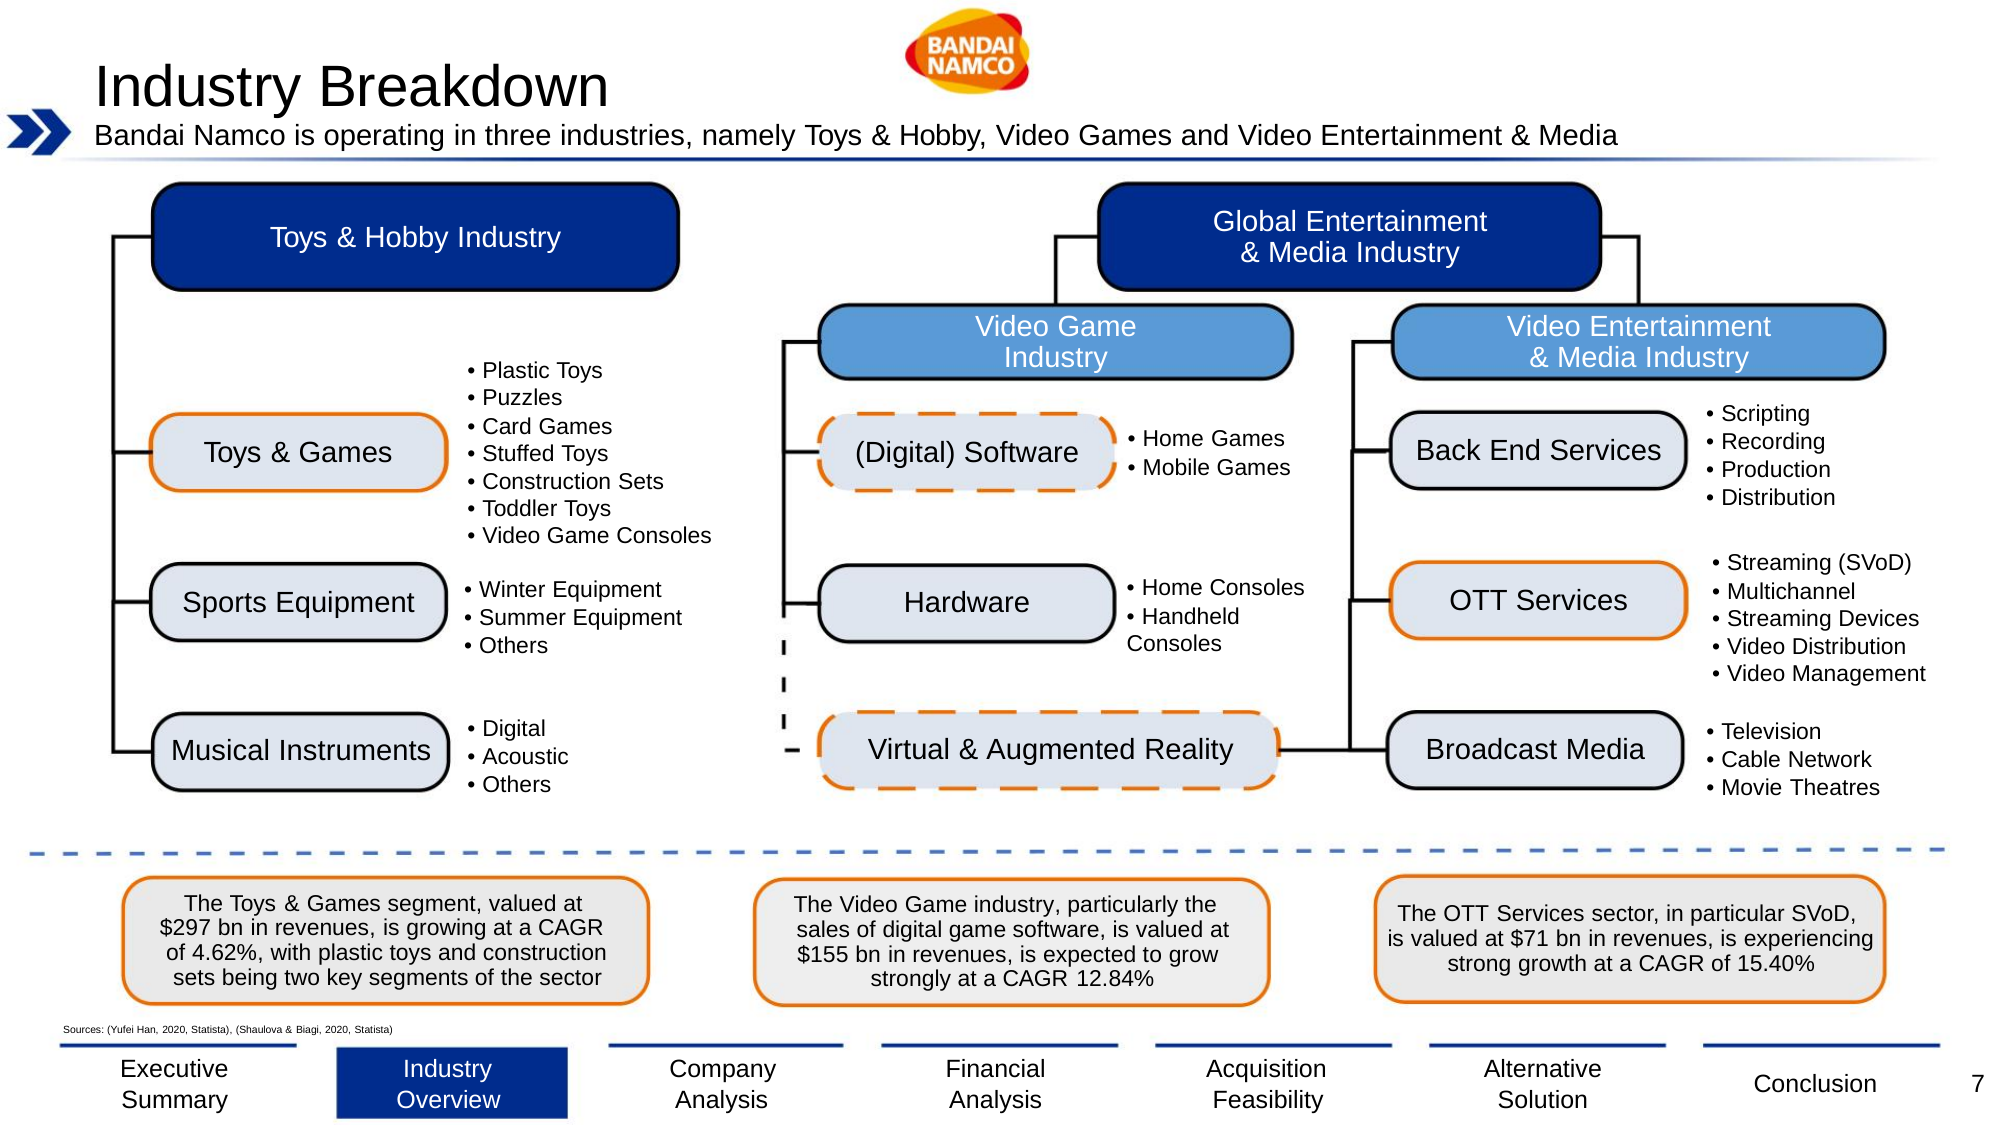

Industry Breakdown
Bandai Namco is operating in three industries, namely Toys & Hobby, Video Games and Video Entertainment & Media
Global Entertainment
Toys & Hobby Industry
& Media Industry
Video Game
Industry
Video Entertainment
& Media Industry
• Plastic Toys
• Puzzles
• Card Games
• Stuffed Toys
• Construction Sets
• Toddler Toys
• Scripting
• Home Games
• Mobile Games
• Recording
• Production
• Distribution
Back End Services
OTT Services
(Digital) Software
Hardware
Toys & Games
Sports Equipment
Musical Instruments
• Video Game Consoles
• Streaming (SVoD)
• Multichannel
• Streaming Devices
• Video Distribution
• Video Management
• Home Consoles
• Handheld
Consoles
• Winter Equipment
• Summer Equipment
• Others
• Digital
• Acoustic
• Others
• Television
• Cable Network
• Movie Theatres
Virtual & Augmented Reality
Broadcast Media
The Toys & Games segment, valued at
$297 bn in revenues, is growing at a CAGR
of 4.62%, with plastic toys and construction
sets being two key segments of the sector
The Video Game industry, particularly the
sales of digital game software, is valued at
$155 bn in revenues, is expected to grow
strongly at a CAGR 12.84%
The OTT Services sector, in particular SVoD,
is valued at $71 bn in revenues, is experiencing
strong growth at a CAGR of 15.40%
Sources: (Yufei Han, 2020, Statista), (Shaulova & Biagi, 2020, Statista)
Executive
Summary
Industry
Overview
Company
Analysis
Financial
Analysis
Acquisition
Feasibility
Alternative
Solution
Conclusion
7